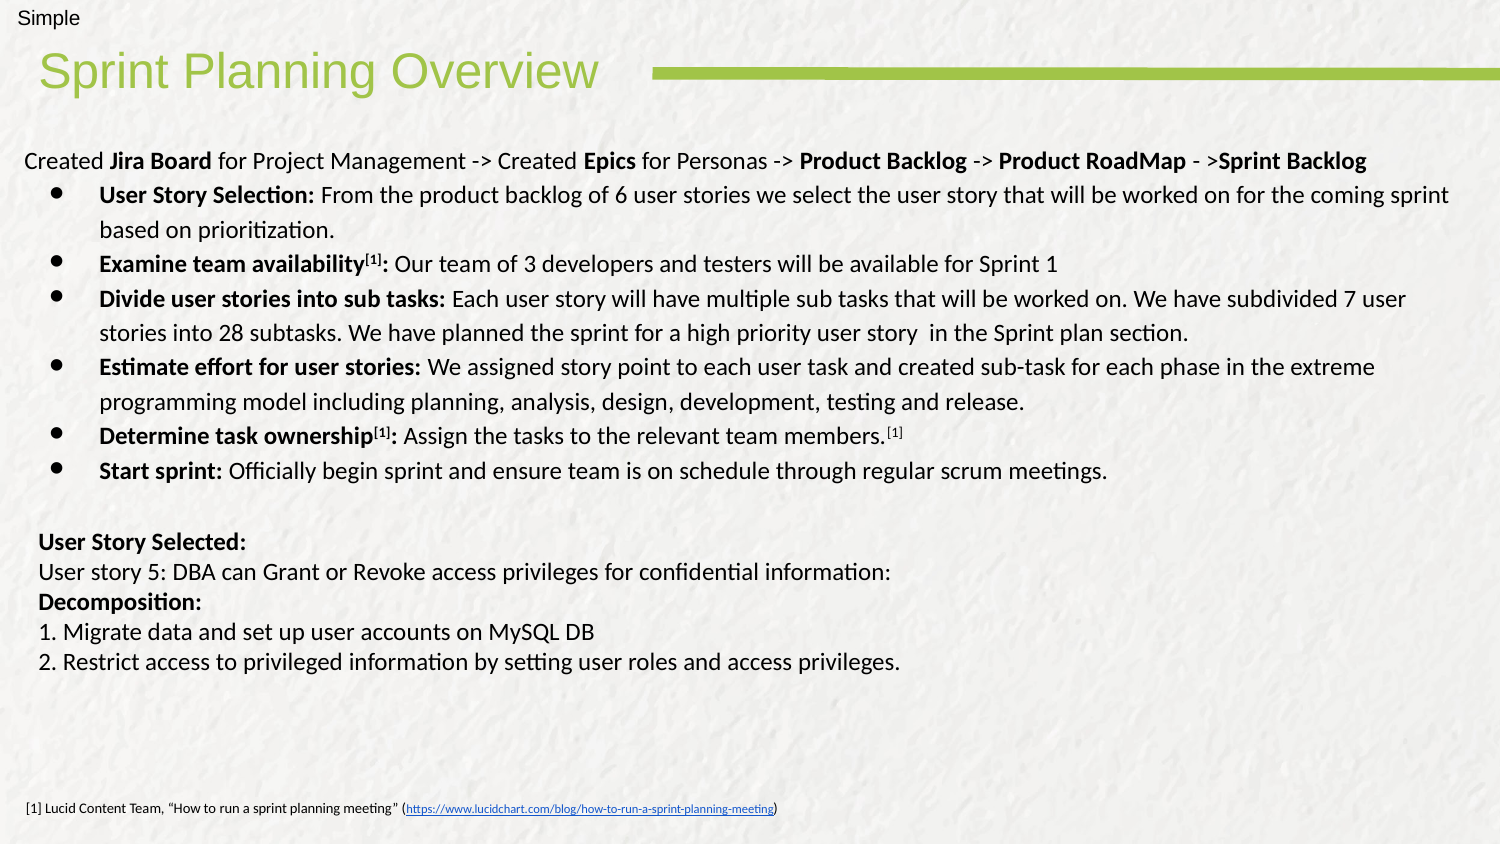

Simple
# Sprint Planning Overview
Created Jira Board for Project Management -> Created Epics for Personas -> Product Backlog -> Product RoadMap - >Sprint Backlog
User Story Selection: From the product backlog of 6 user stories we select the user story that will be worked on for the coming sprint based on prioritization.
Examine team availability[1]: Our team of 3 developers and testers will be available for Sprint 1
Divide user stories into sub tasks: Each user story will have multiple sub tasks that will be worked on. We have subdivided 7 user stories into 28 subtasks. We have planned the sprint for a high priority user story  in the Sprint plan section.
Estimate effort for user stories: We assigned story point to each user task and created sub-task for each phase in the extreme programming model including planning, analysis, design, development, testing and release.
Determine task ownership[1]: Assign the tasks to the relevant team members.[1]
Start sprint: Officially begin sprint and ensure team is on schedule through regular scrum meetings.
User Story Selected:
User story 5: DBA can Grant or Revoke access privileges for confidential information:
Decomposition:
1. Migrate data and set up user accounts on MySQL DB
2. Restrict access to privileged information by setting user roles and access privileges.
[1] Lucid Content Team, “How to run a sprint planning meeting” (https://www.lucidchart.com/blog/how-to-run-a-sprint-planning-meeting)